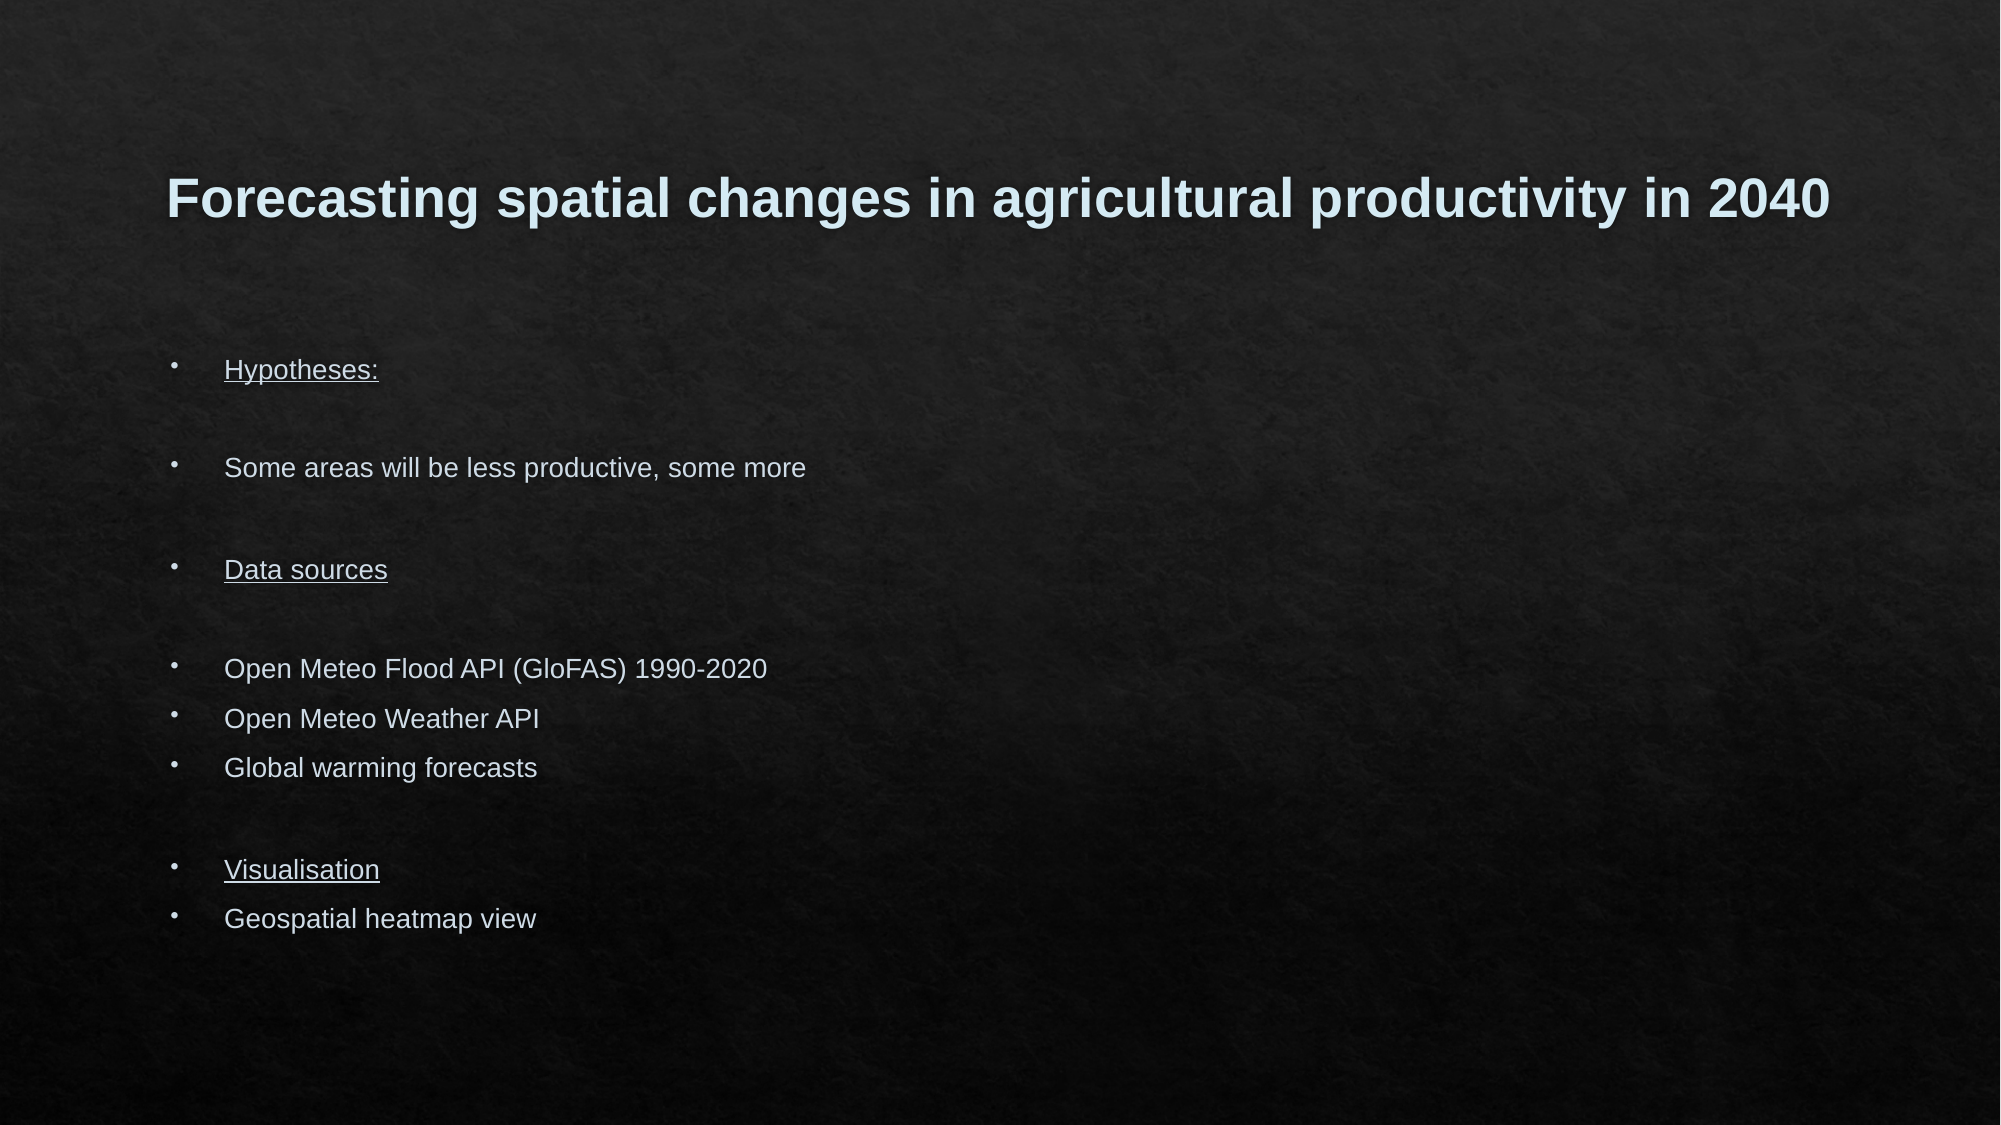

# Forecasting spatial changes in agricultural productivity in 2040
Hypotheses:

Some areas will be less productive, some more

Data sources

Open Meteo Flood API (GloFAS) 1990-2020
Open Meteo Weather API
Global warming forecasts

Visualisation
Geospatial heatmap view